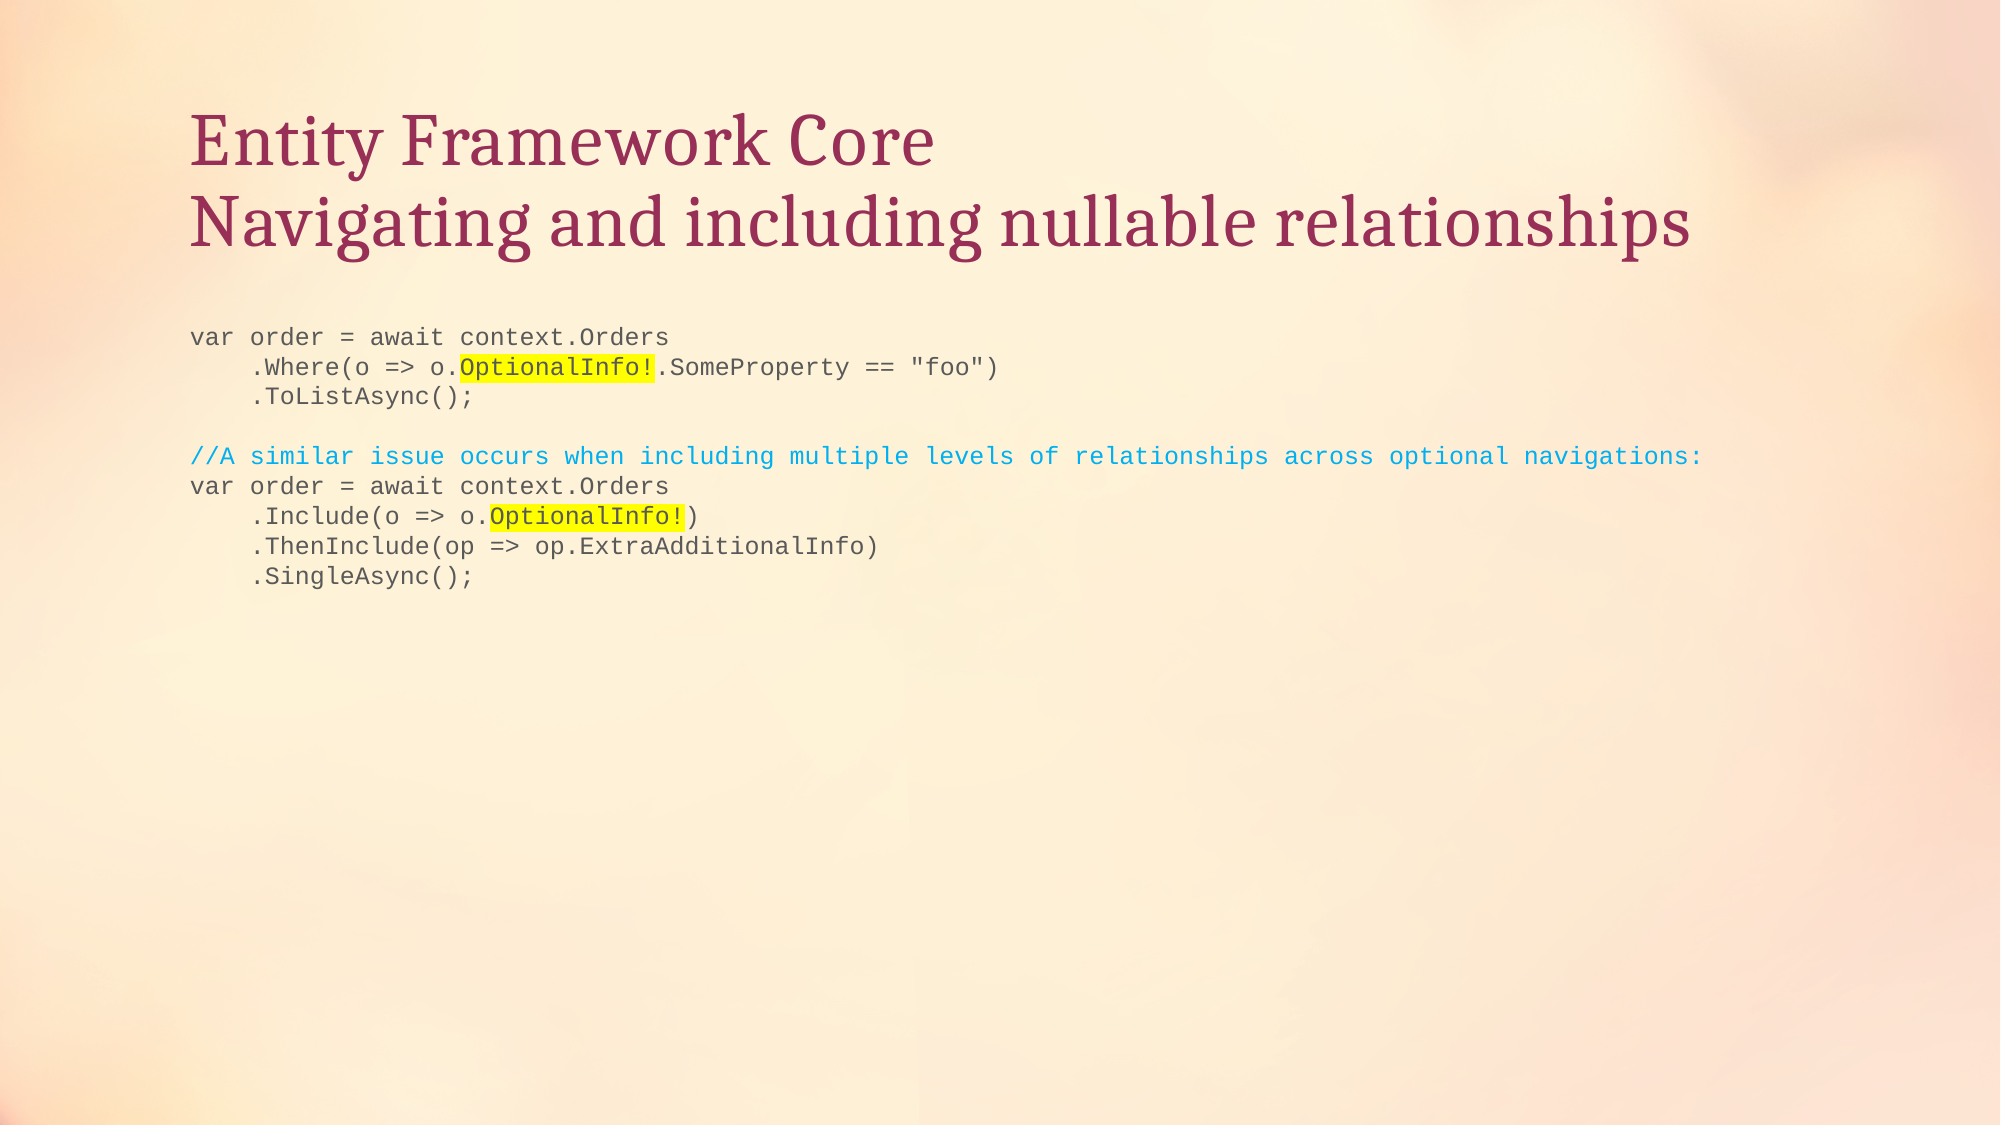

# Entity Framework Core Navigating and including nullable relationships
var order = await context.Orders
    .Where(o => o.OptionalInfo!.SomeProperty == "foo")
    .ToListAsync();

//A similar issue occurs when including multiple levels of relationships across optional navigations:
var order = await context.Orders
    .Include(o => o.OptionalInfo!)
    .ThenInclude(op => op.ExtraAdditionalInfo)
    .SingleAsync();